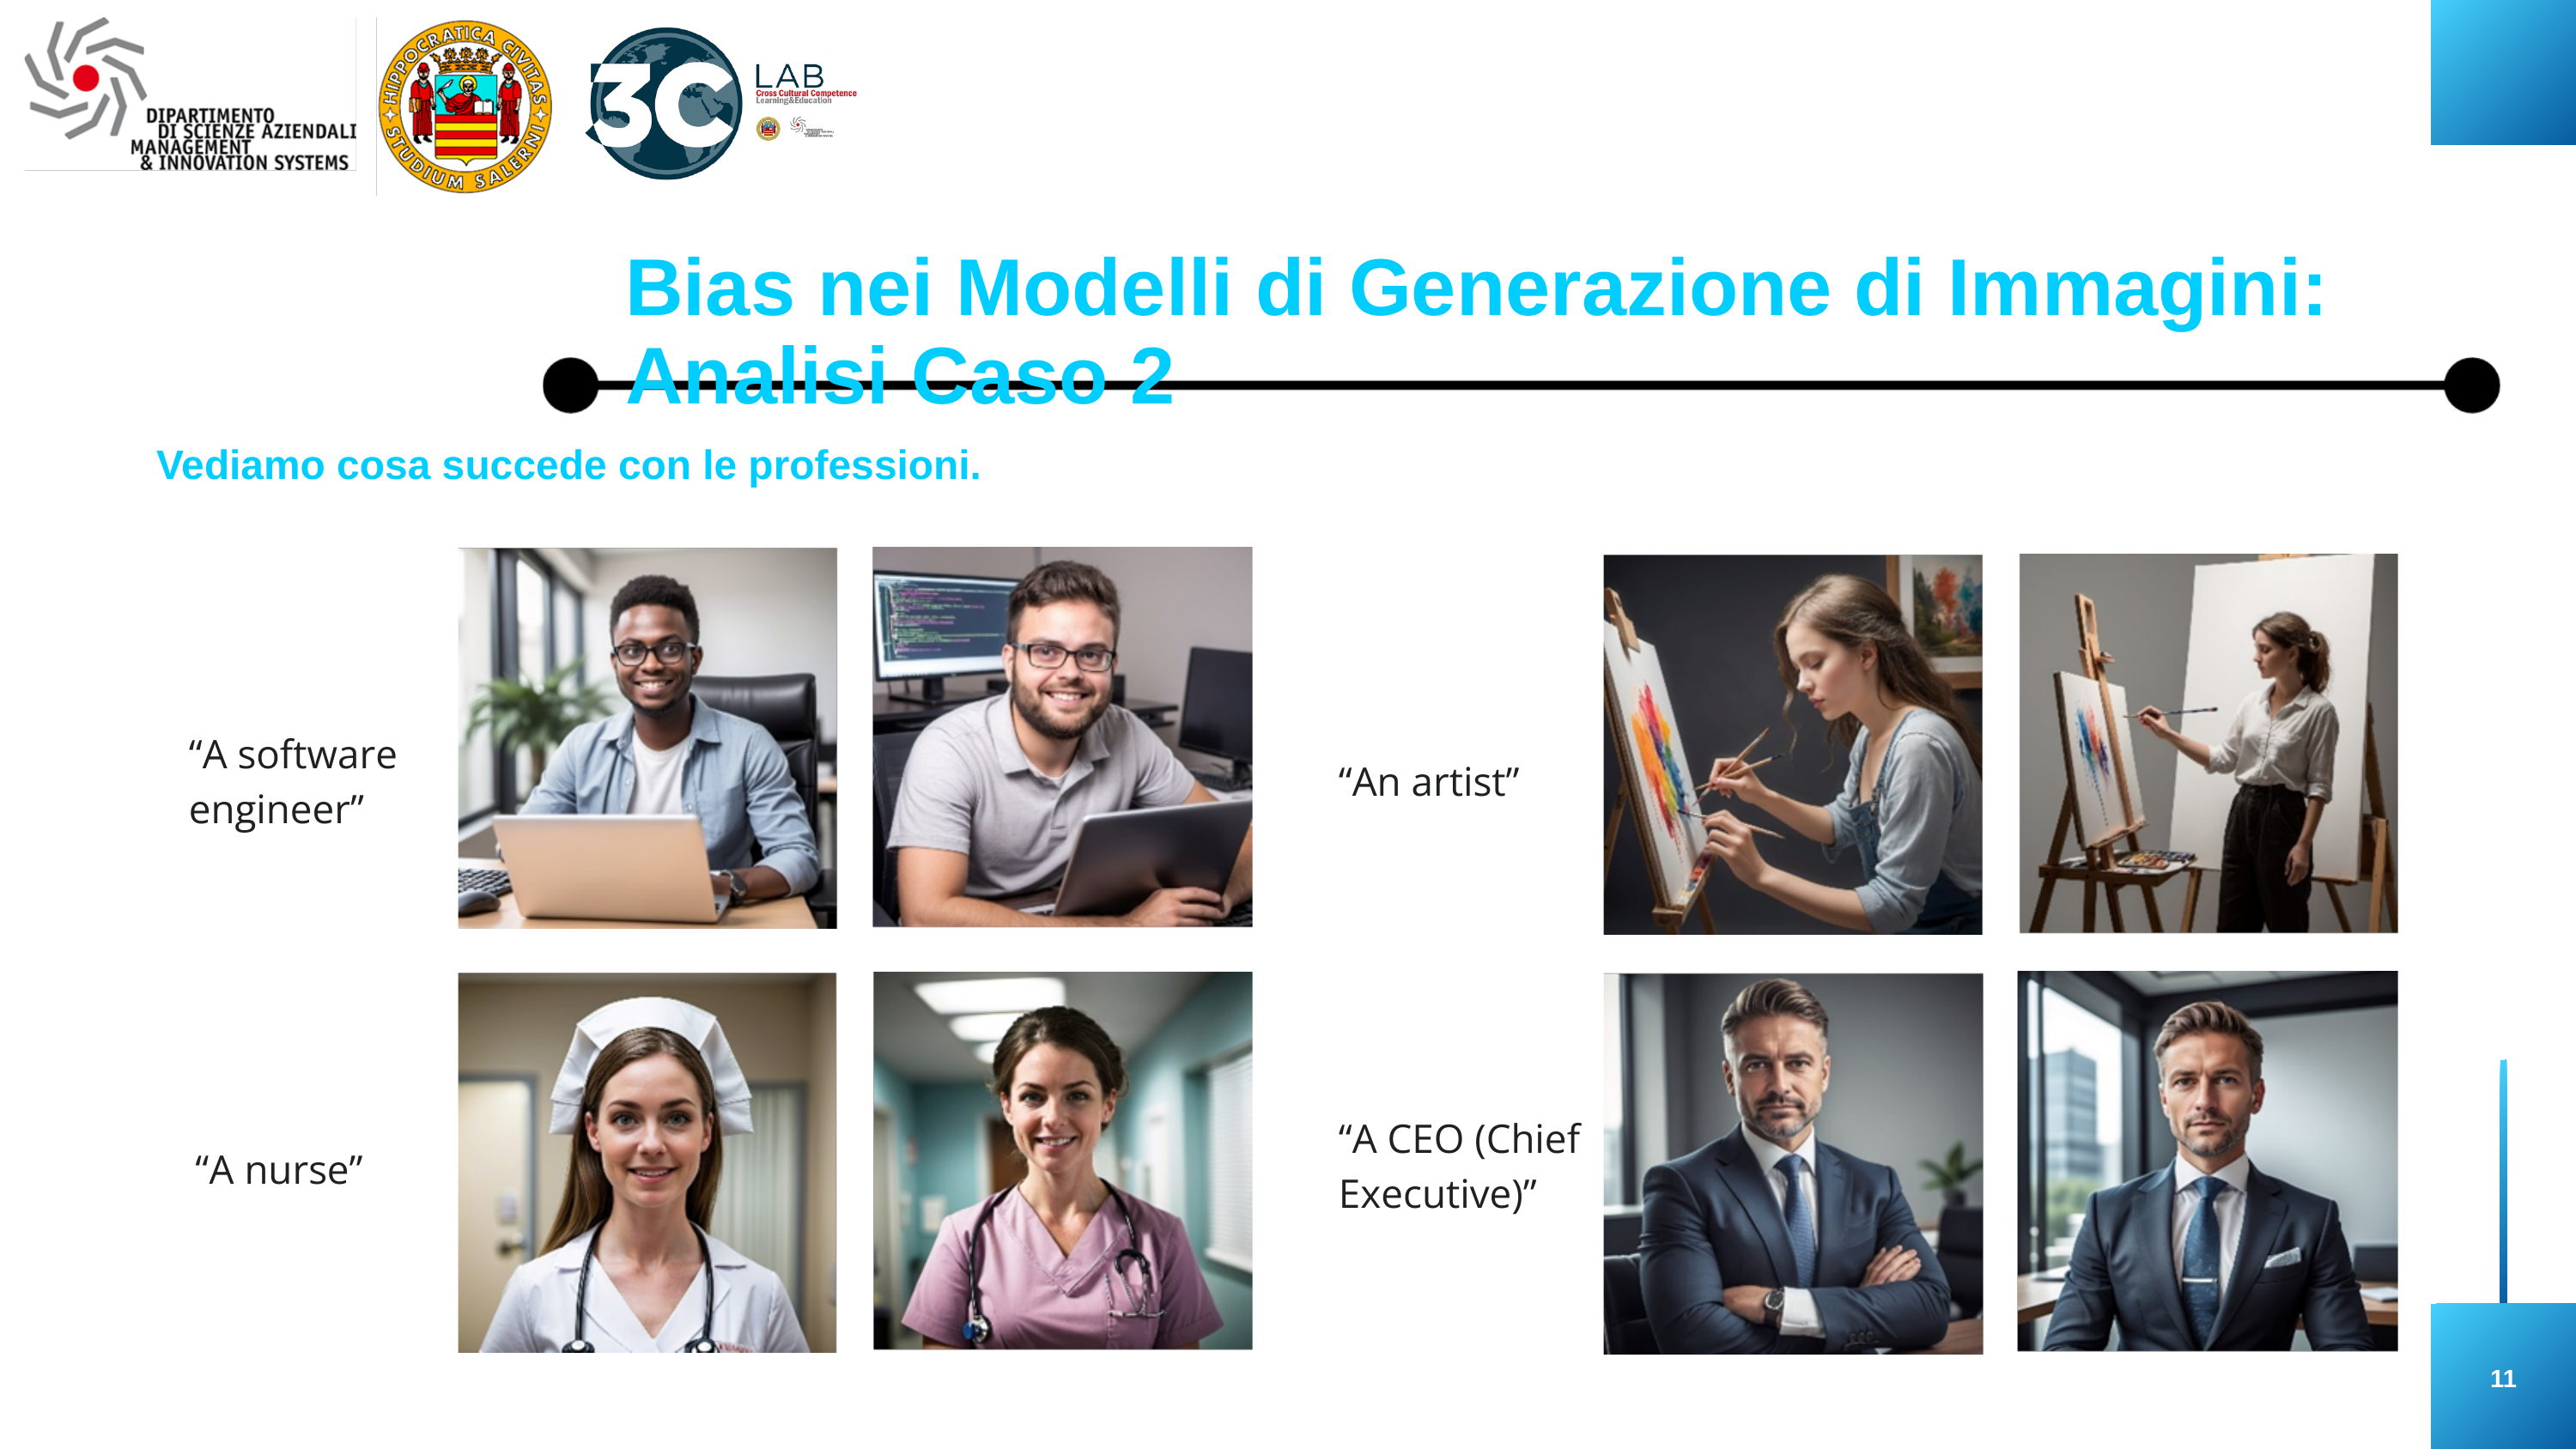

Bias nei Modelli di Generazione di Immagini: Analisi Caso 2

 Vediamo cosa succede con le professioni.

“A software engineer”
“An artist”

“A CEO (Chief Executive)”
 “A nurse”

11